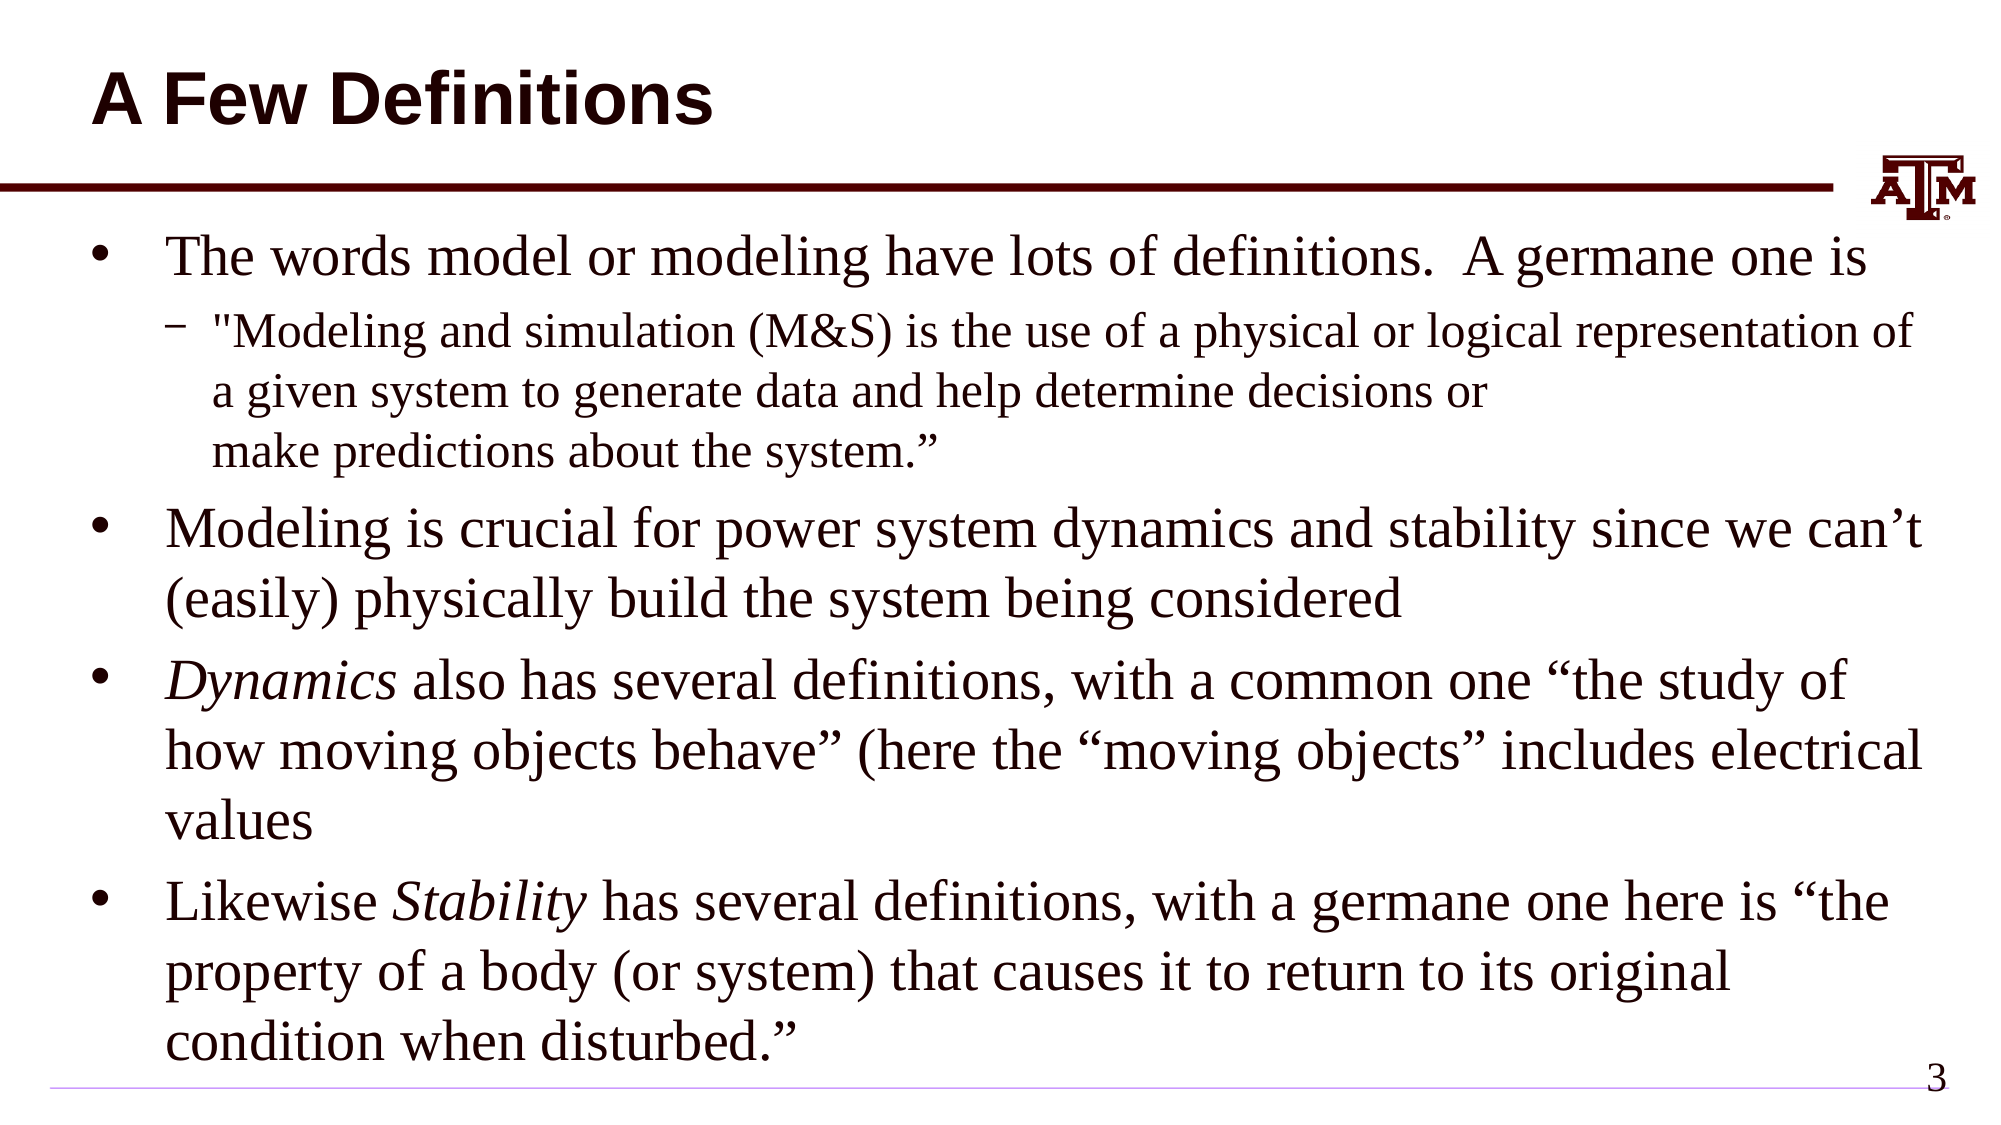

# A Few Definitions
The words model or modeling have lots of definitions.  A germane one is
"Modeling and simulation (M&S) is the use of a physical or logical representation of a given system to generate data and help determine decisions or make predictions about the system.”
Modeling is crucial for power system dynamics and stability since we can’t (easily) physically build the system being considered
Dynamics also has several definitions, with a common one “the study of how moving objects behave” (here the “moving objects” includes electrical values
Likewise Stability has several definitions, with a germane one here is “the property of a body (or system) that causes it to return to its original condition when disturbed.”

3